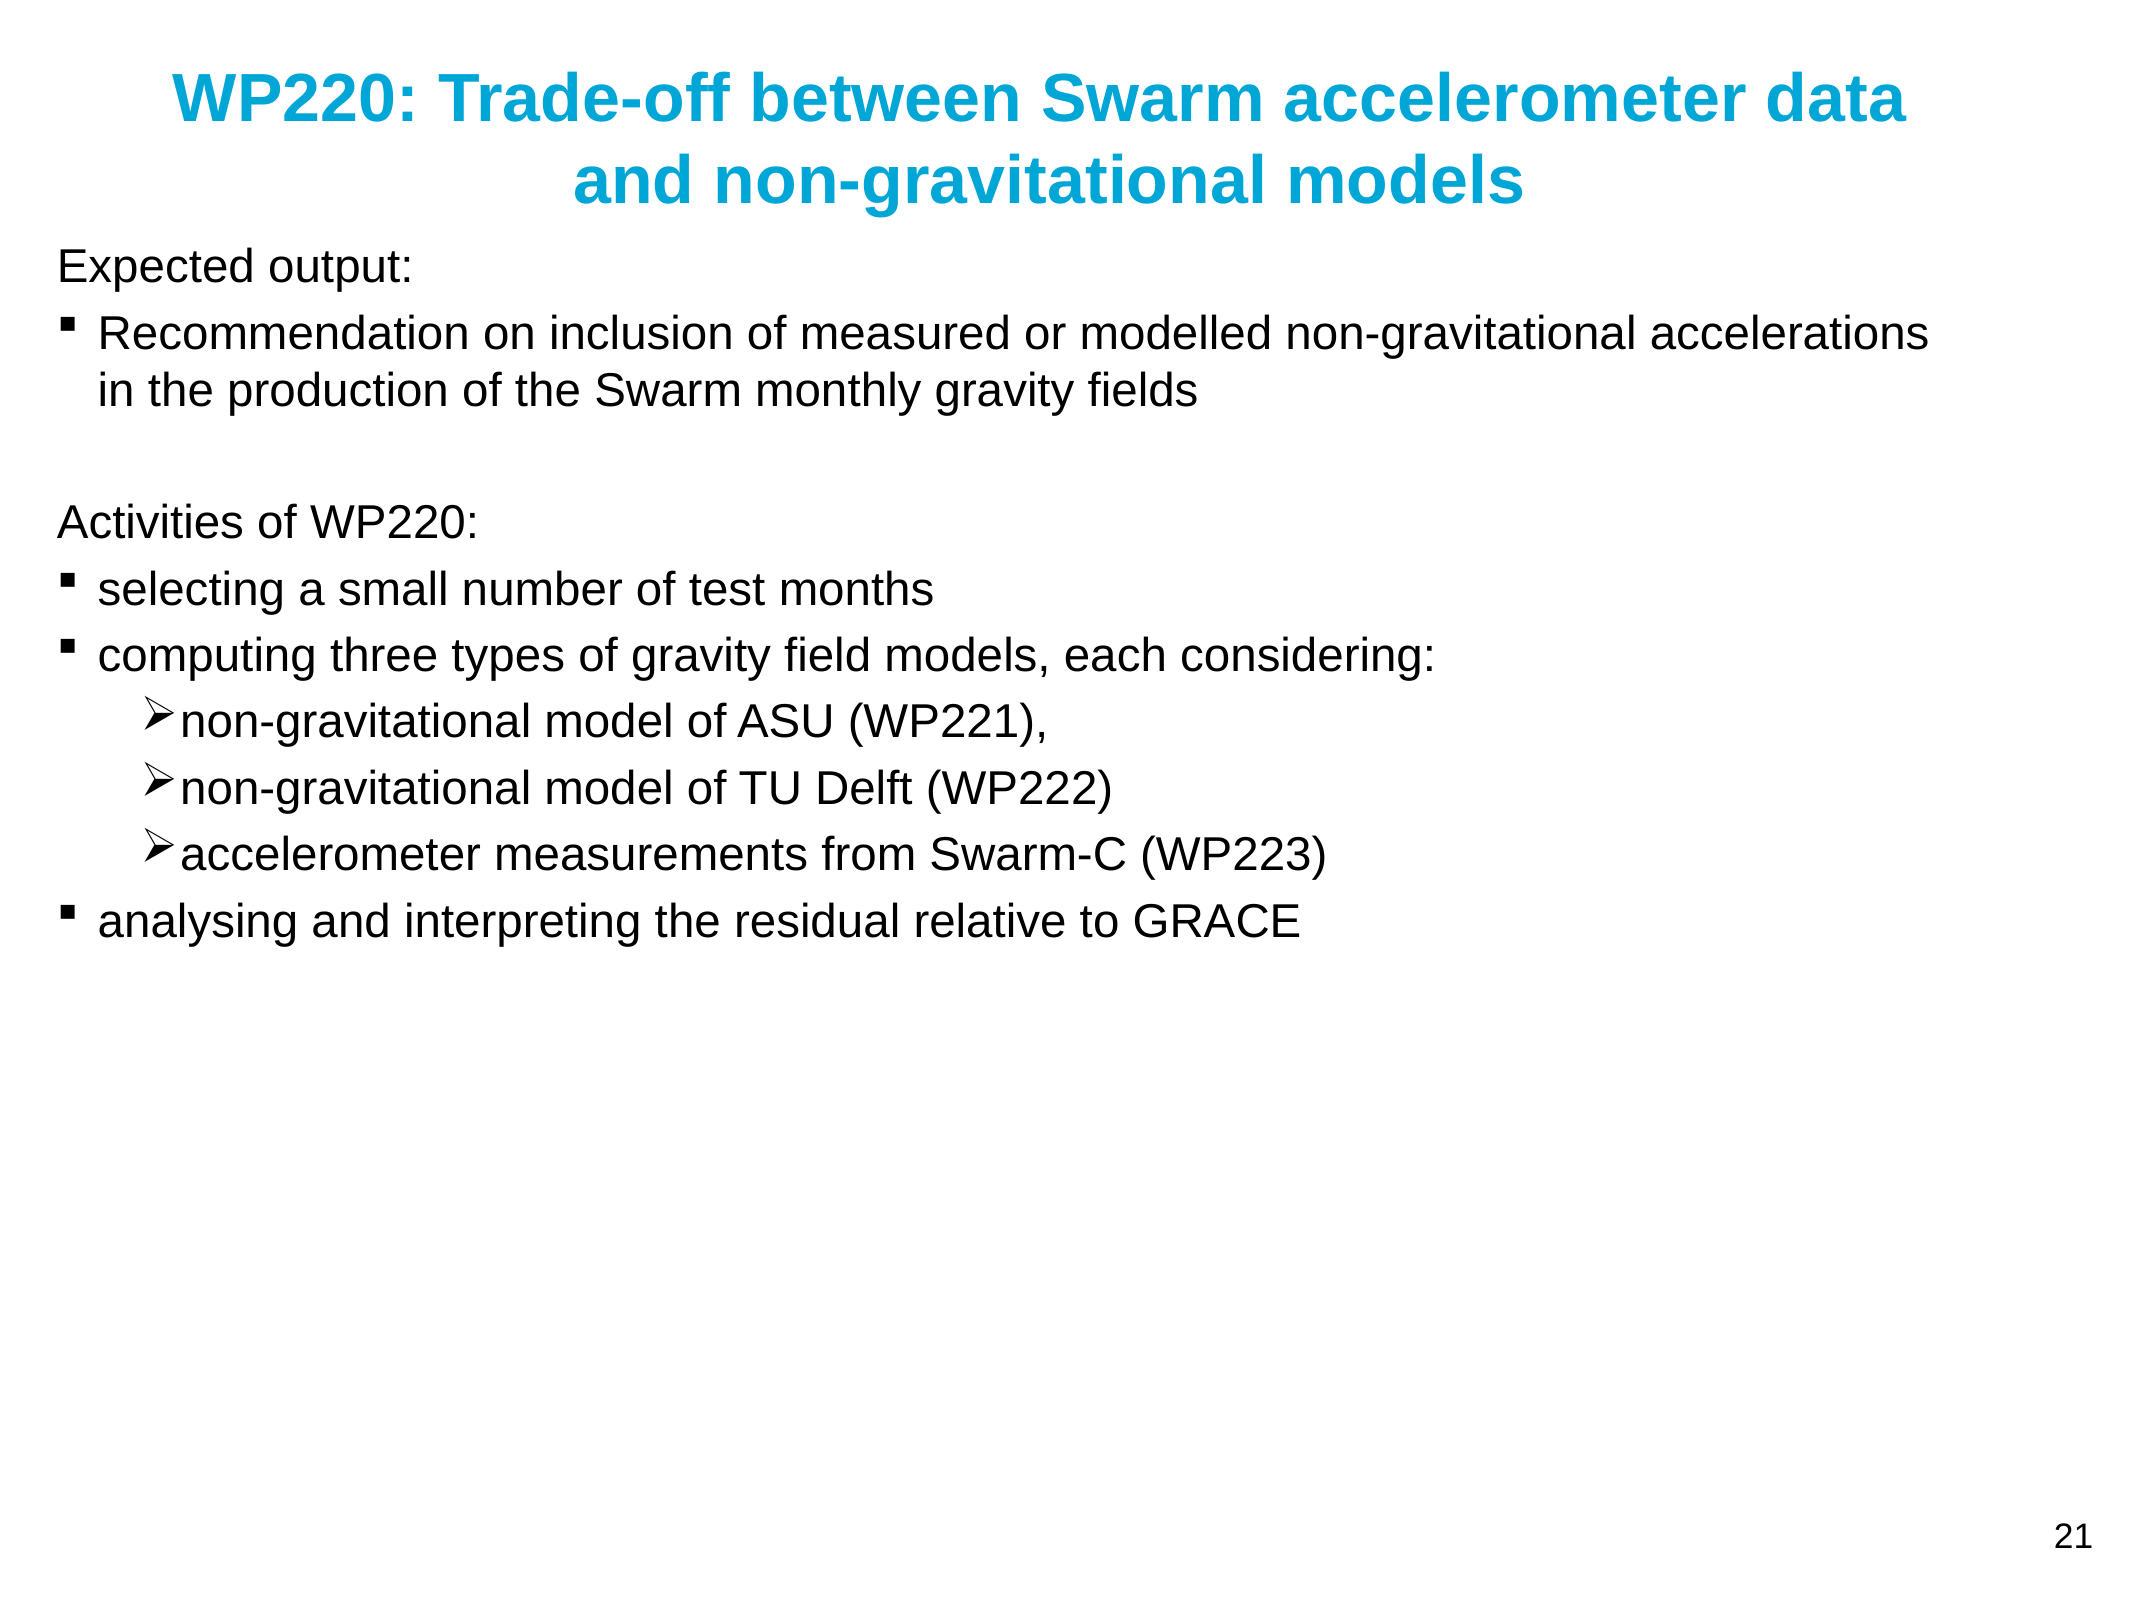

# WP220: Trade-off between Swarm accelerometer data and non-gravitational models

Expected output:
Recommendation on inclusion of measured or modelled non-gravitational accelerations
in the production of the Swarm monthly gravity fields

Activities of WP220:
selecting a small number of test months
computing three types of gravity field models, each considering:
non-gravitational model of ASU (WP221),
non-gravitational model of TU Delft (WP222)
accelerometer measurements from Swarm-C (WP223)
analysing and interpreting the residual relative to GRACE